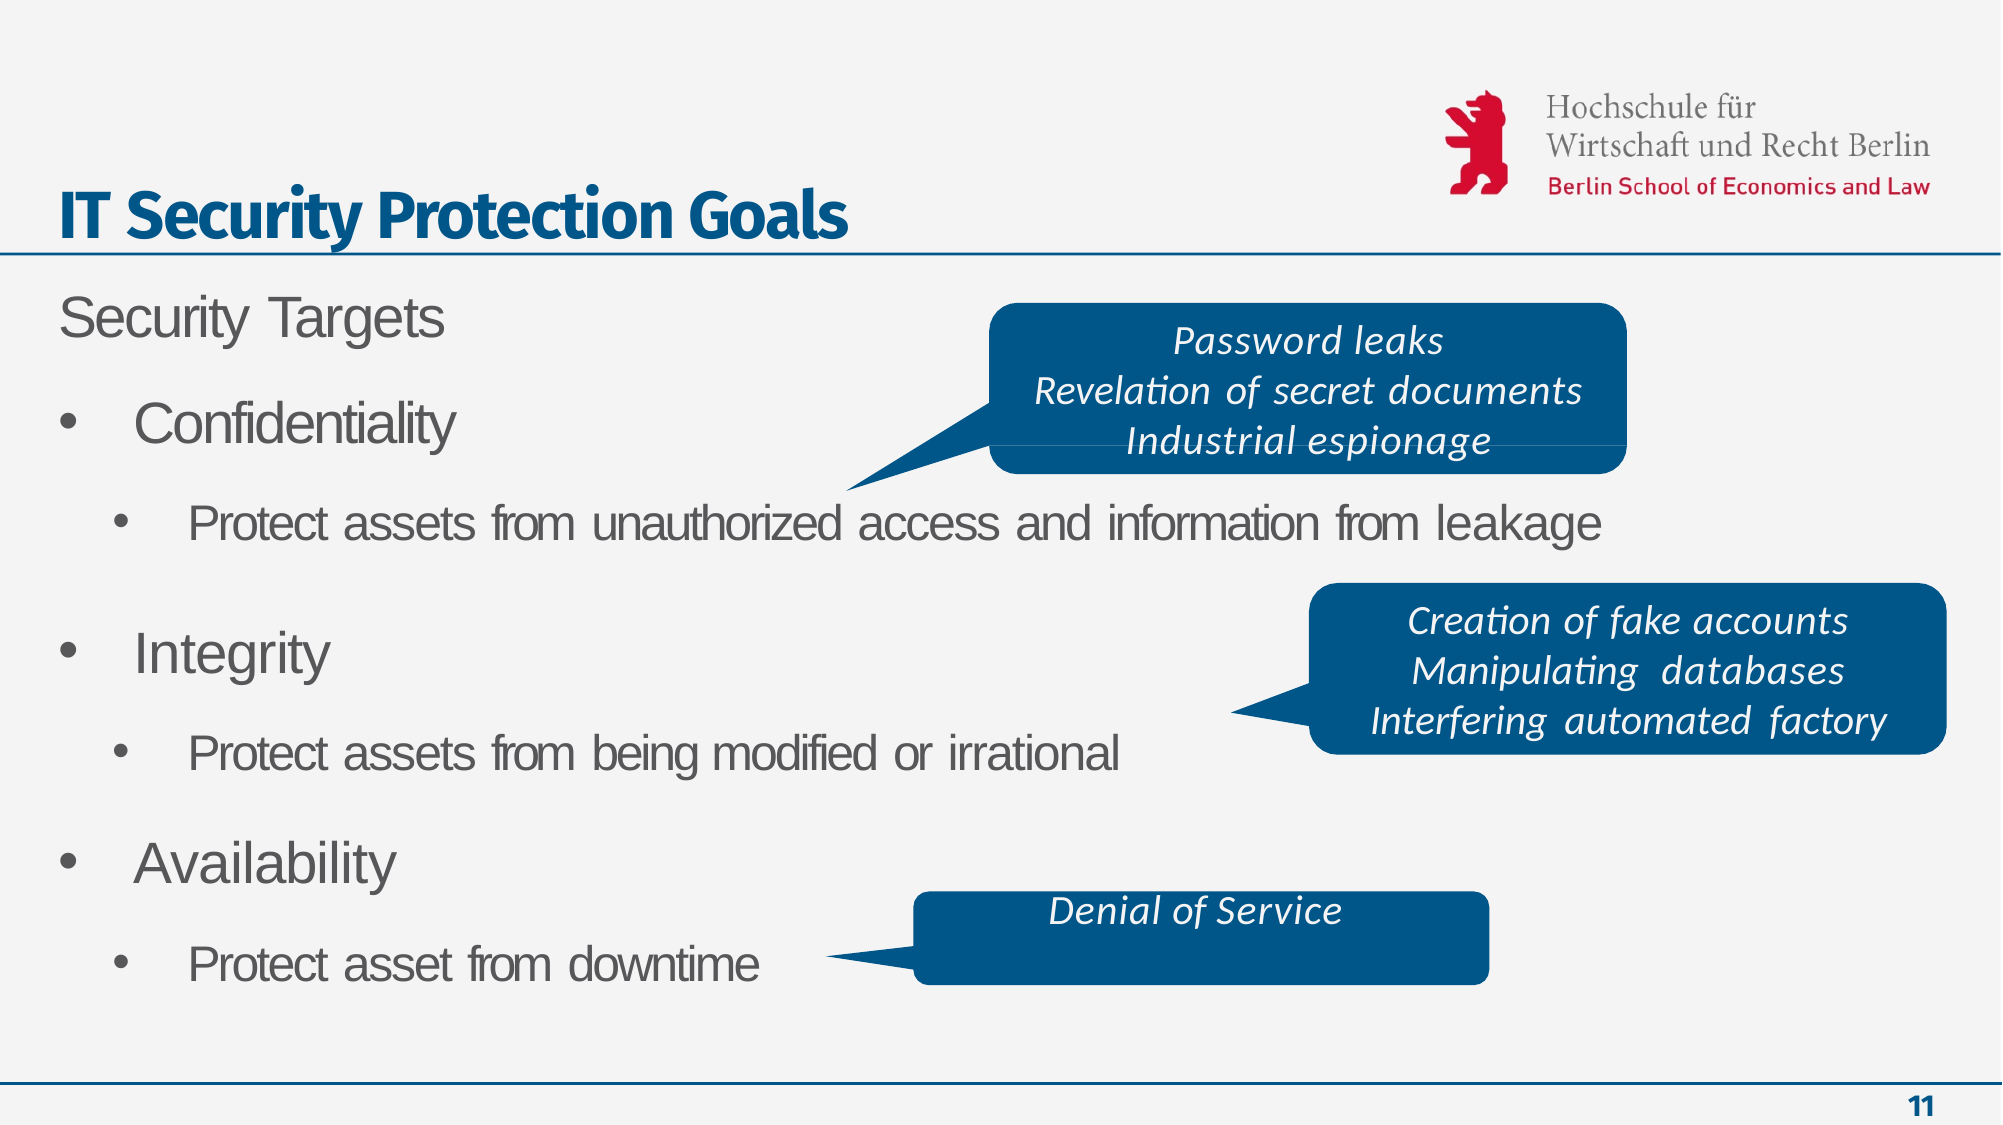

# IT Security Protection Goals
Security Targets
Confidentiality

Password leaks
Revelation of secret documents Industrial espionage
Protect assets from unauthorized access and information from leakage

Creation of fake accounts Manipulating  databases Interfering automated factory
Integrity
Protect assets from being modified or irrational
Availability
Protect asset from downtime
Denial of Service

11